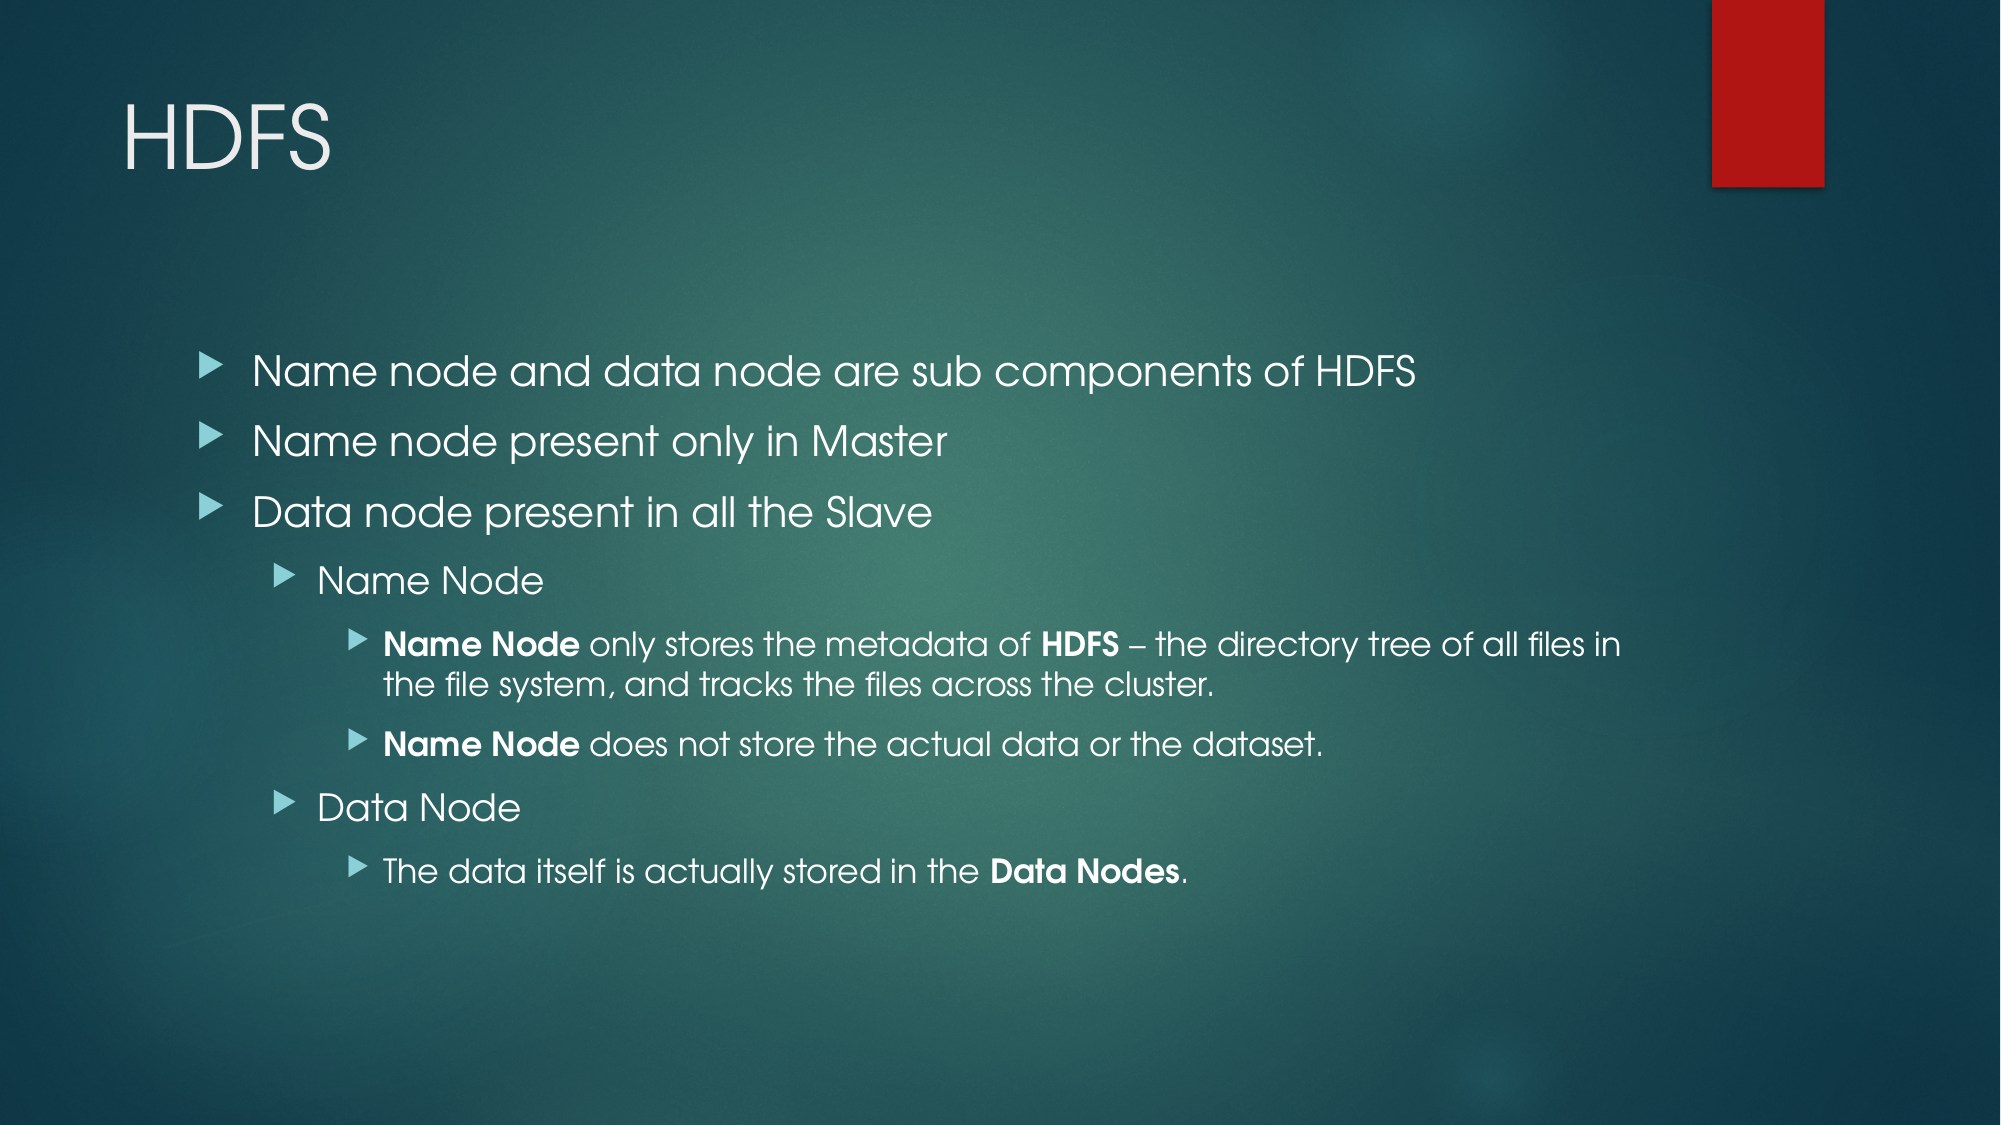

# HDFS
Name node and data node are sub components of HDFS
Name node present only in Master
Data node present in all the Slave
Name Node
Name Node only stores the metadata of HDFS – the directory tree of all files in the file system, and tracks the files across the cluster.
Name Node does not store the actual data or the dataset.
Data Node
The data itself is actually stored in the Data Nodes.